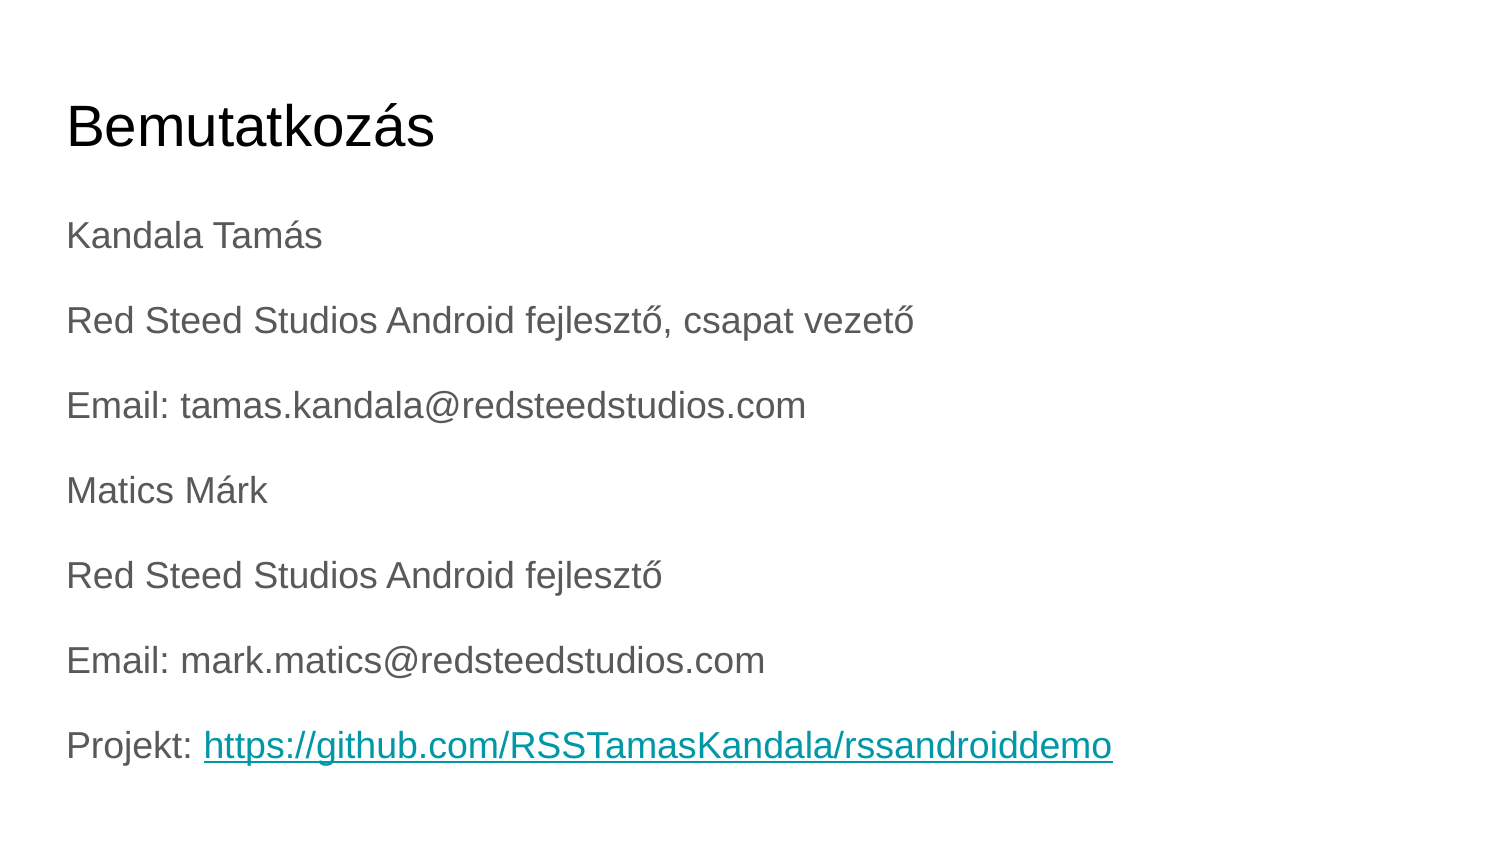

# Bemutatkozás
Kandala Tamás
Red Steed Studios Android fejlesztő, csapat vezető
Email: tamas.kandala@redsteedstudios.com
Matics Márk
Red Steed Studios Android fejlesztő
Email: mark.matics@redsteedstudios.com
Projekt: https://github.com/RSSTamasKandala/rssandroiddemo